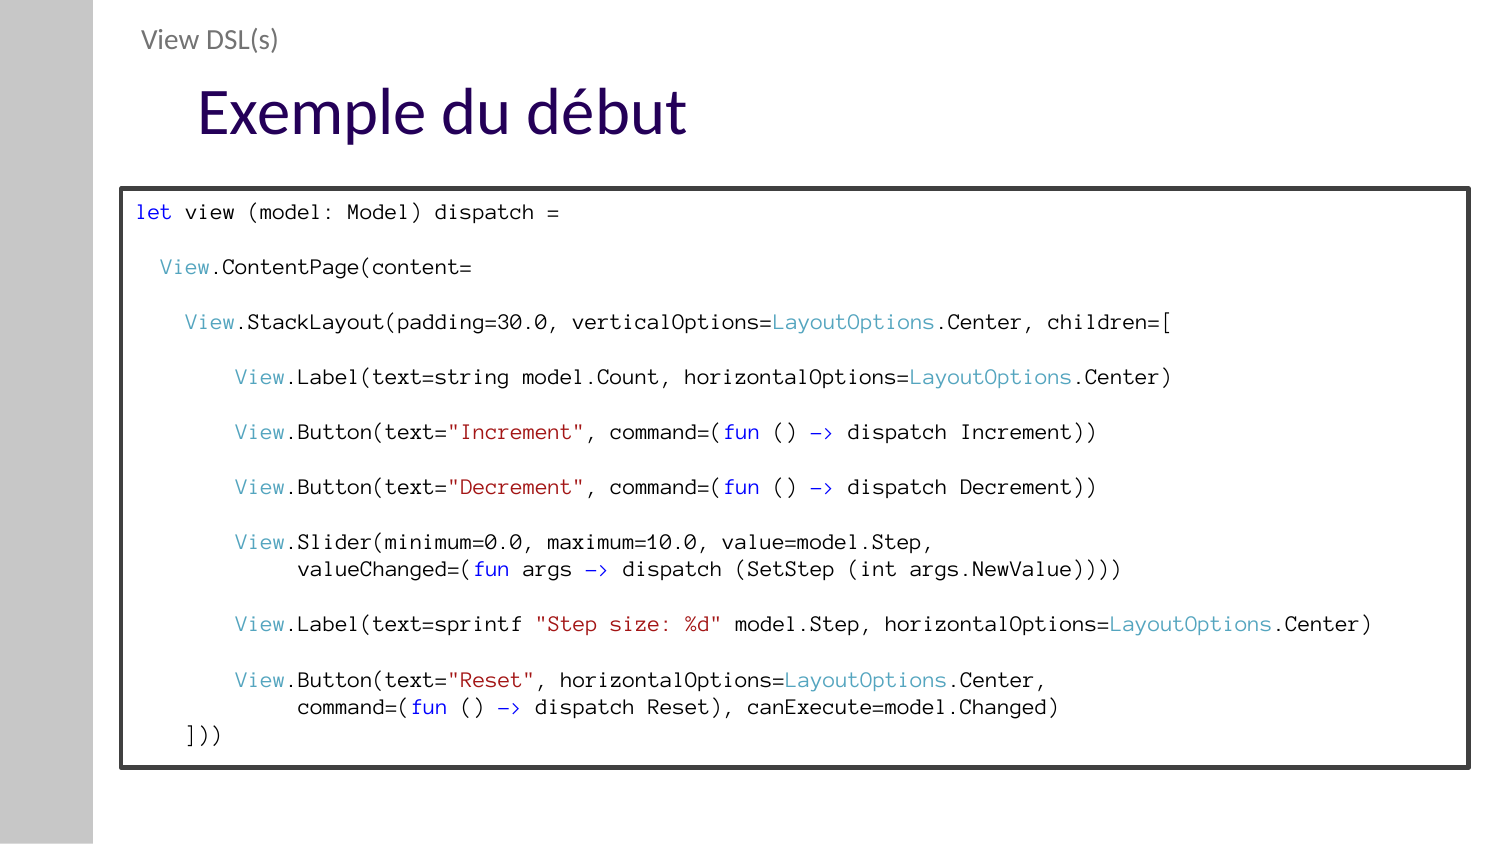

View DSL(s)
# Exemple du début
let view (model: Model) dispatch =

  View.ContentPage(content=

    View.StackLayout(padding=30.0, verticalOptions=LayoutOptions.Center, children=[

        View.Label(text=string model.Count, horizontalOptions=LayoutOptions.Center)

        View.Button(text="Increment", command=(fun () -> dispatch Increment))

        View.Button(text="Decrement", command=(fun () -> dispatch Decrement))

        View.Slider(minimum=0.0, maximum=10.0, value=model.Step,
             valueChanged=(fun args -> dispatch (SetStep (int args.NewValue))))

        View.Label(text=sprintf "Step size: %d" model.Step, horizontalOptions=LayoutOptions.Center)

        View.Button(text="Reset", horizontalOptions=LayoutOptions.Center,
             command=(fun () -> dispatch Reset), canExecute=model.Changed)
    ]))